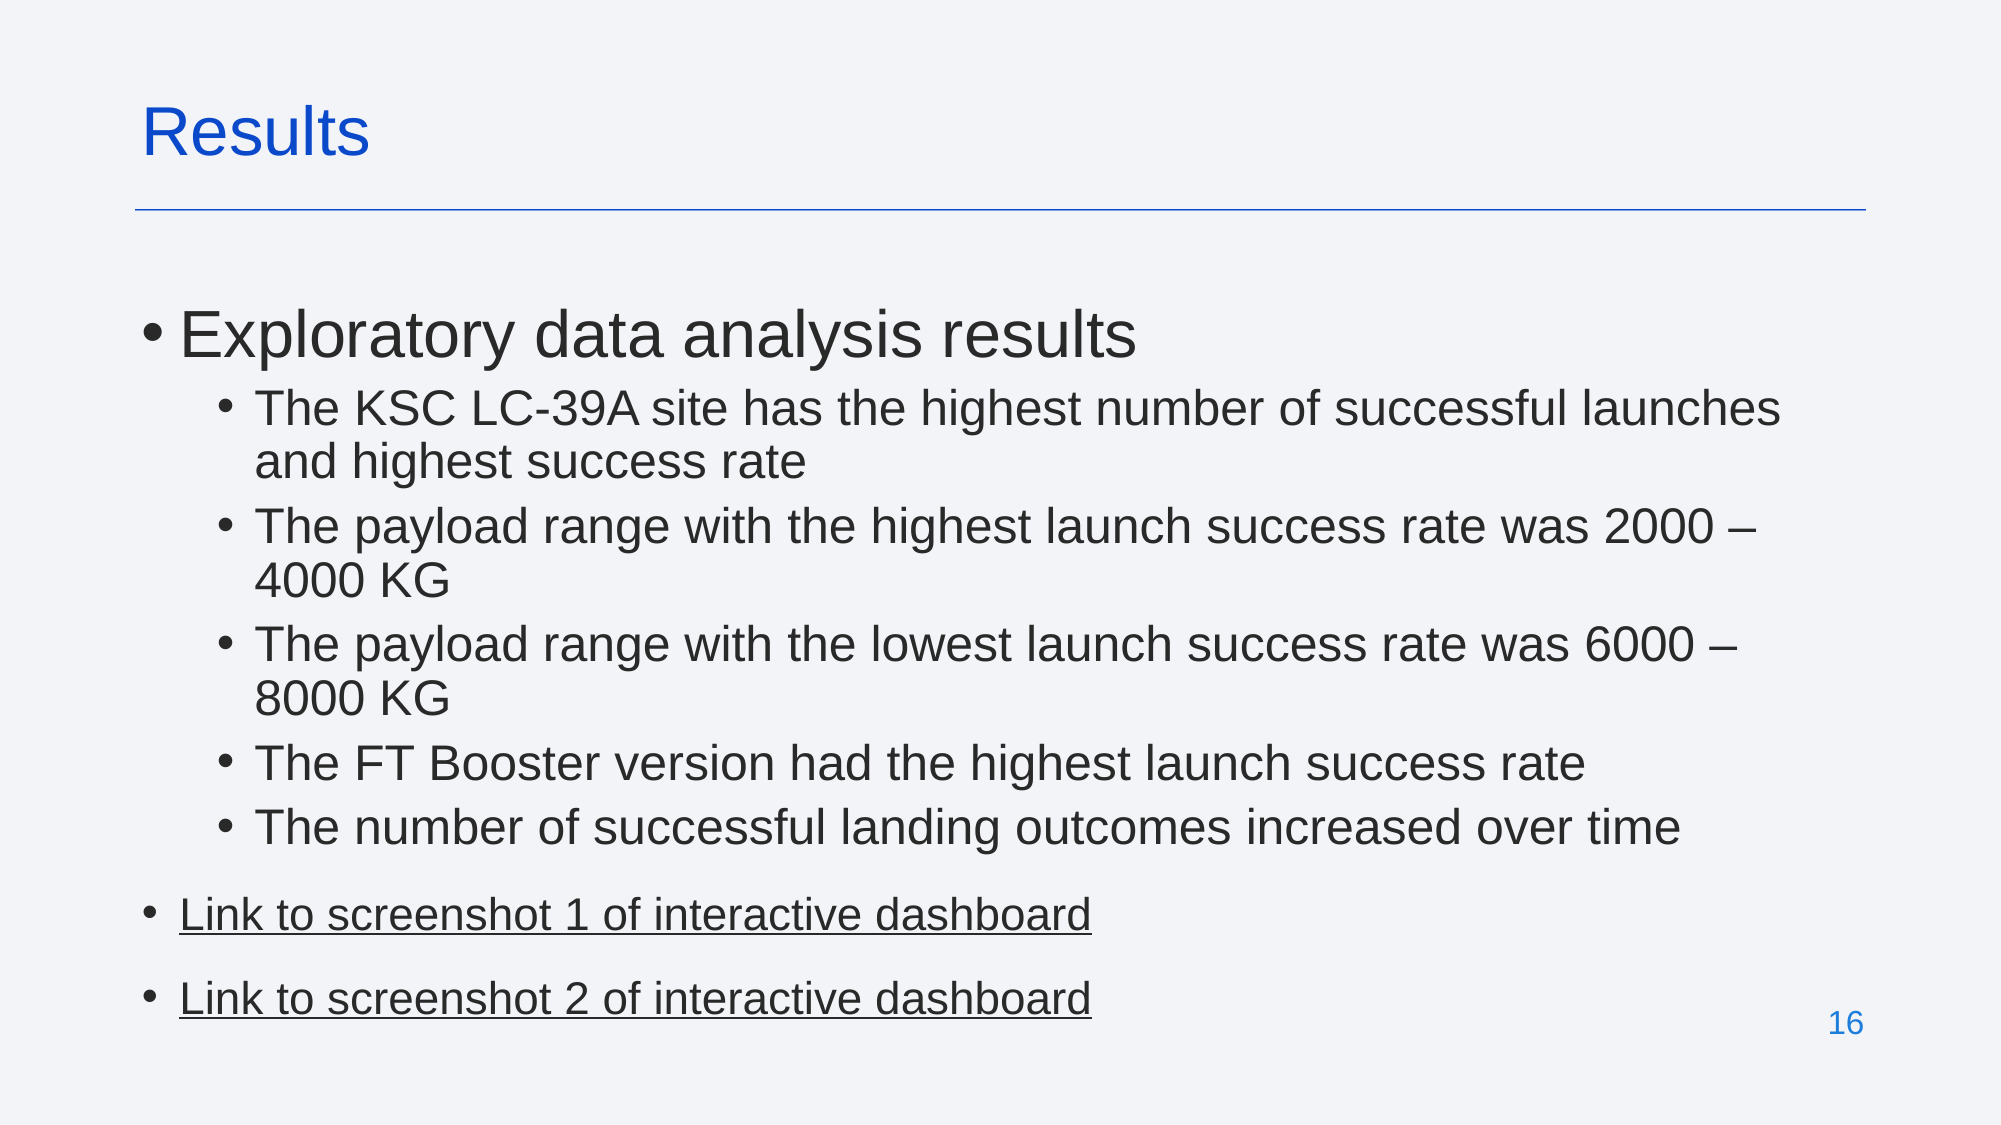

Results
Exploratory data analysis results
The KSC LC-39A site has the highest number of successful launches and highest success rate
The payload range with the highest launch success rate was 2000 – 4000 KG
The payload range with the lowest launch success rate was 6000 – 8000 KG
The FT Booster version had the highest launch success rate
The number of successful landing outcomes increased over time
Link to screenshot 1 of interactive dashboard
Link to screenshot 2 of interactive dashboard

16